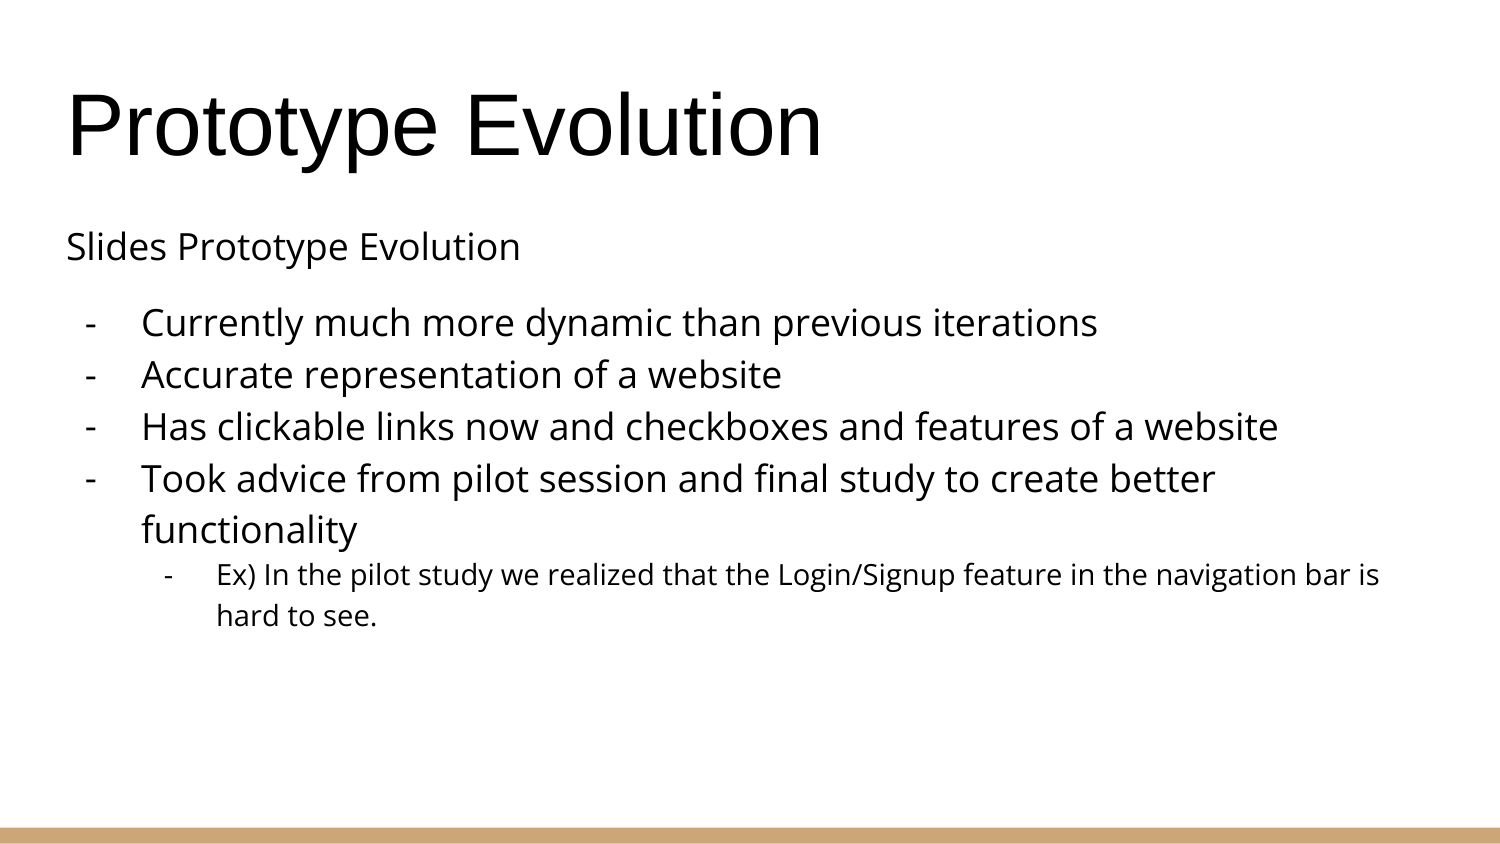

# Prototype Evolution
Slides Prototype Evolution
Currently much more dynamic than previous iterations
Accurate representation of a website
Has clickable links now and checkboxes and features of a website
Took advice from pilot session and final study to create better functionality
Ex) In the pilot study we realized that the Login/Signup feature in the navigation bar is hard to see.